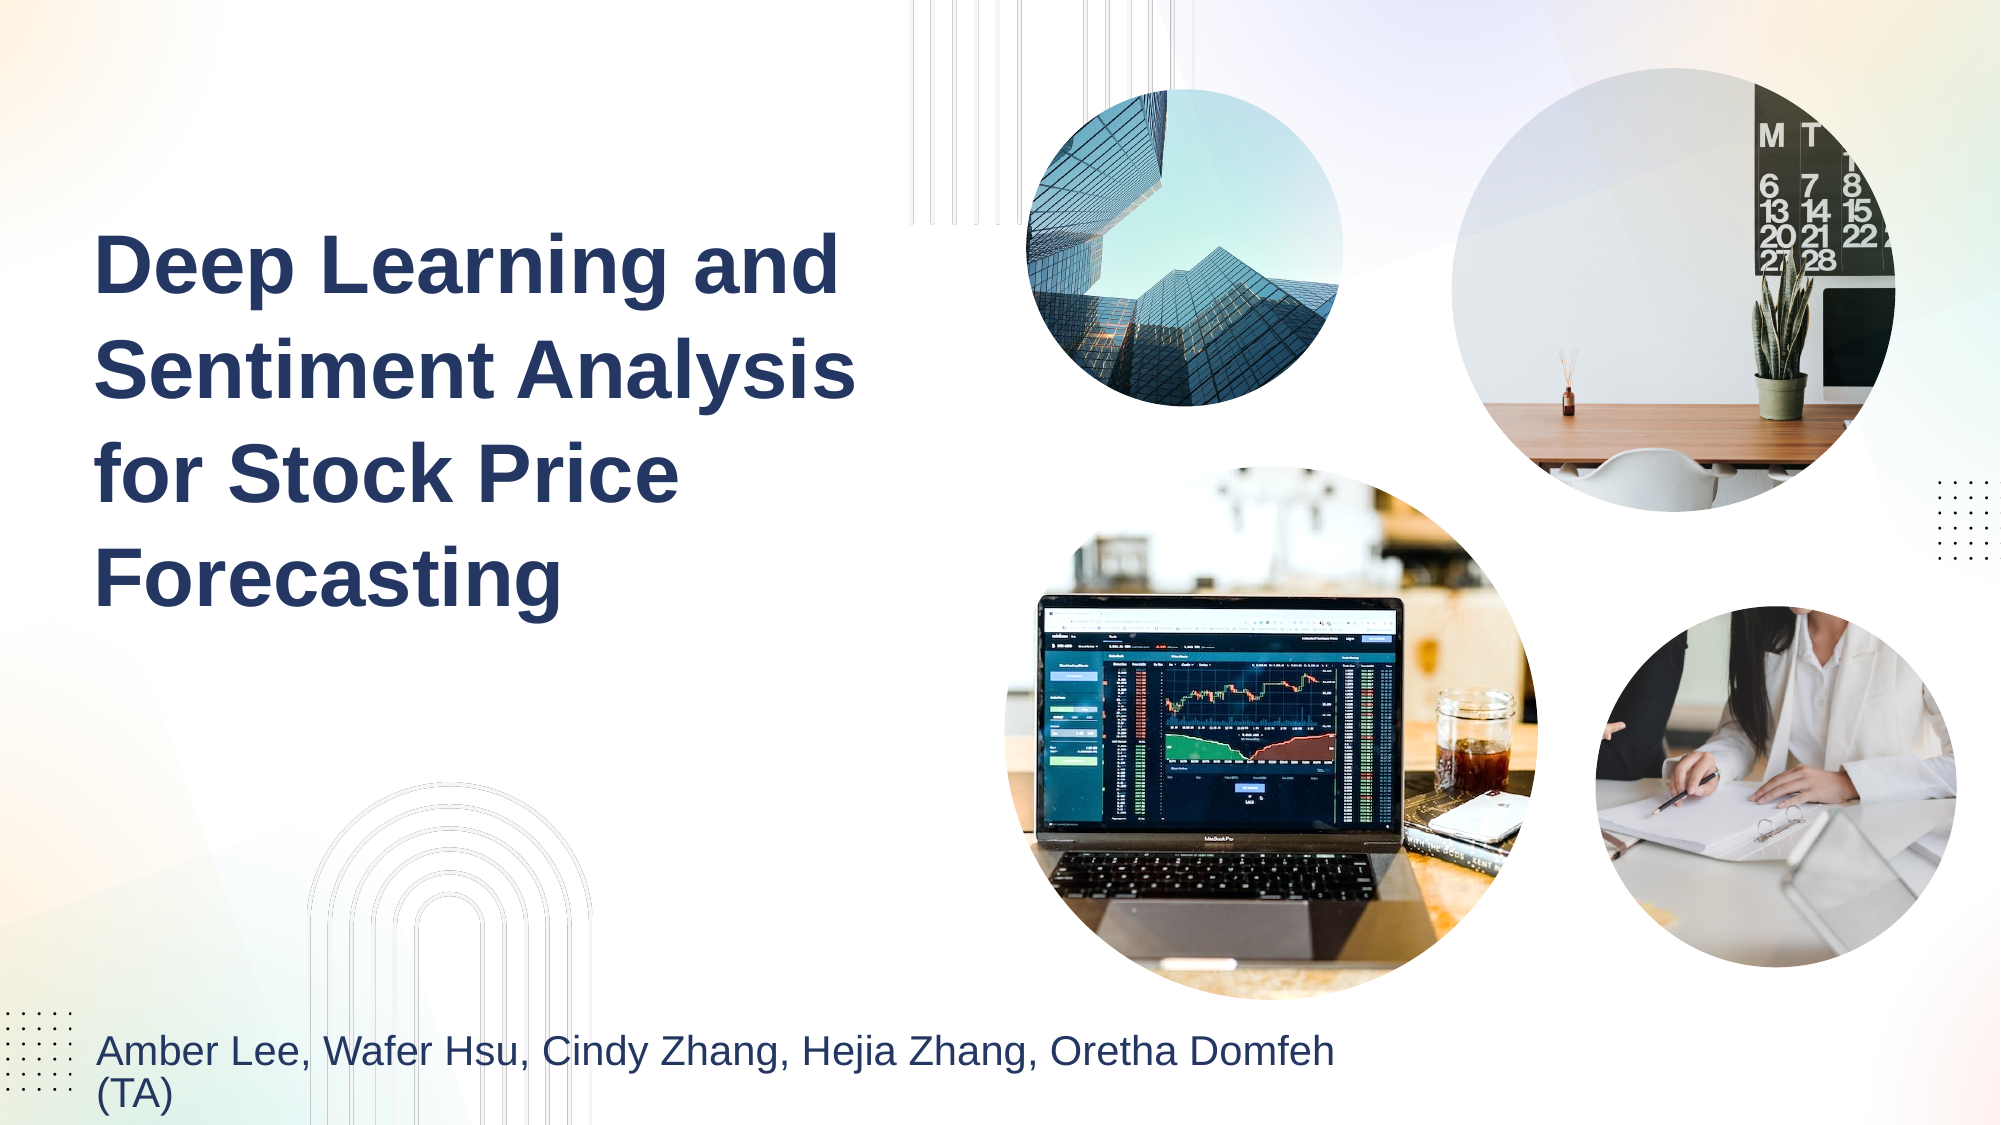

Deep Learning and
Sentiment Analysis
for Stock Price Forecasting

Amber Lee, Wafer Hsu, Cindy Zhang, Hejia Zhang, Oretha Domfeh (TA)